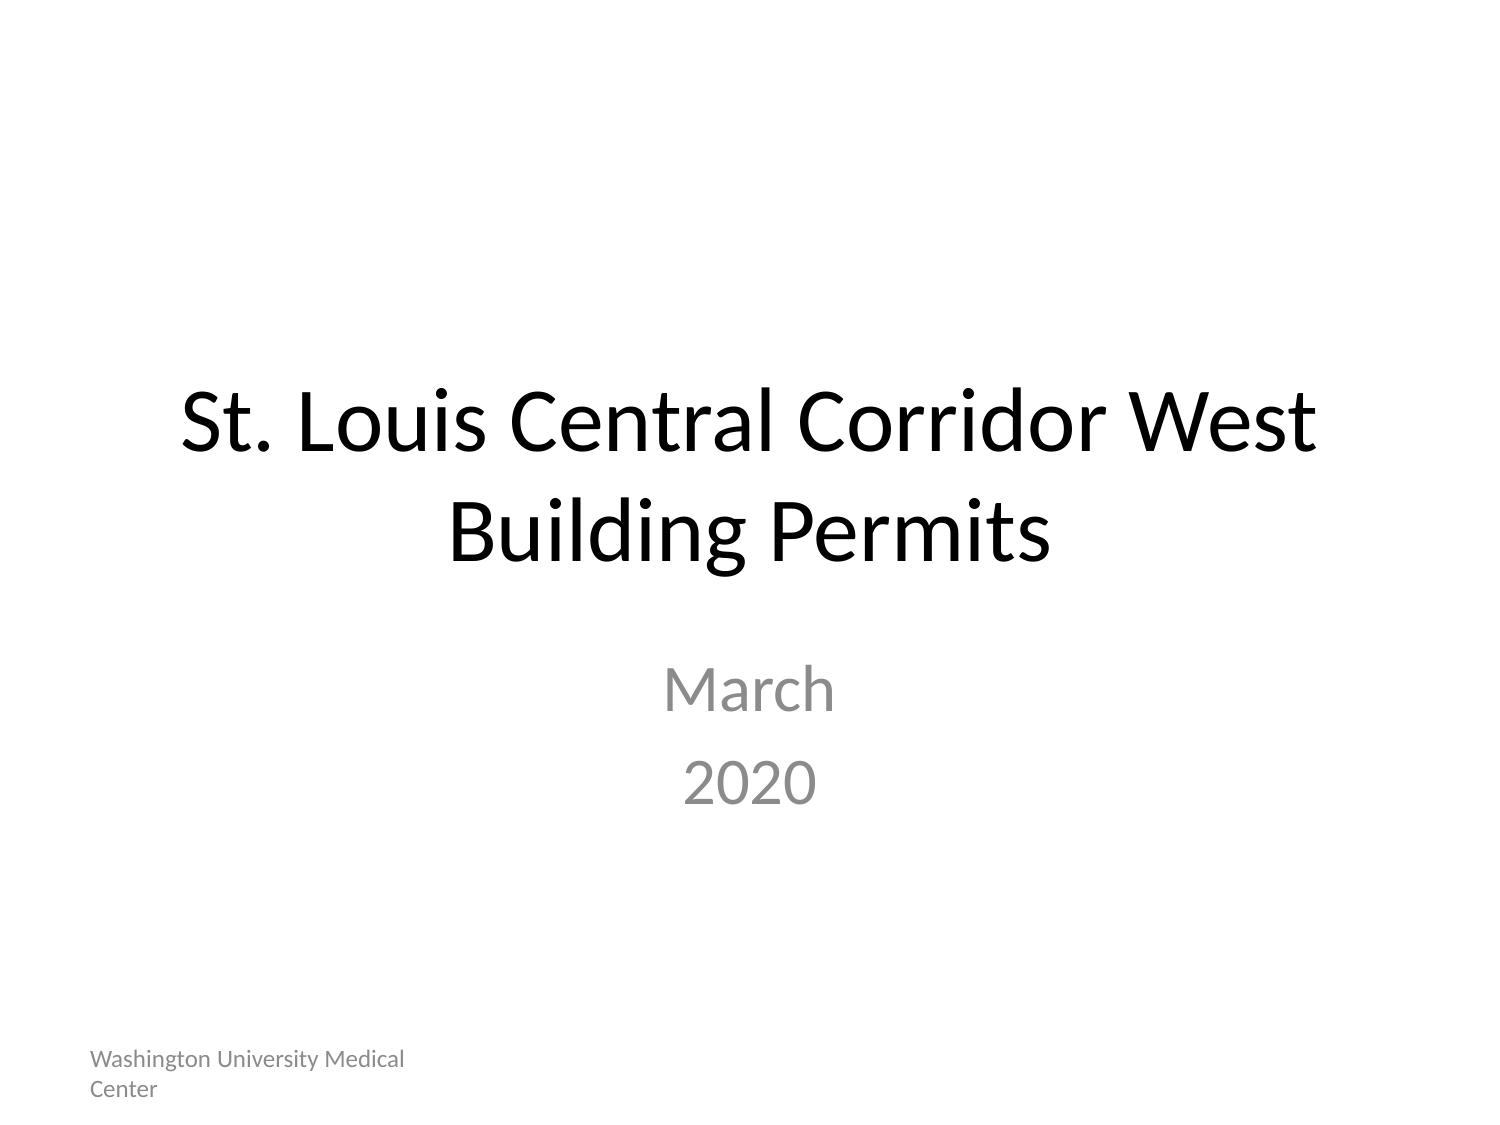

# St. Louis Central Corridor West Building Permits
March
2020
Washington University Medical Center